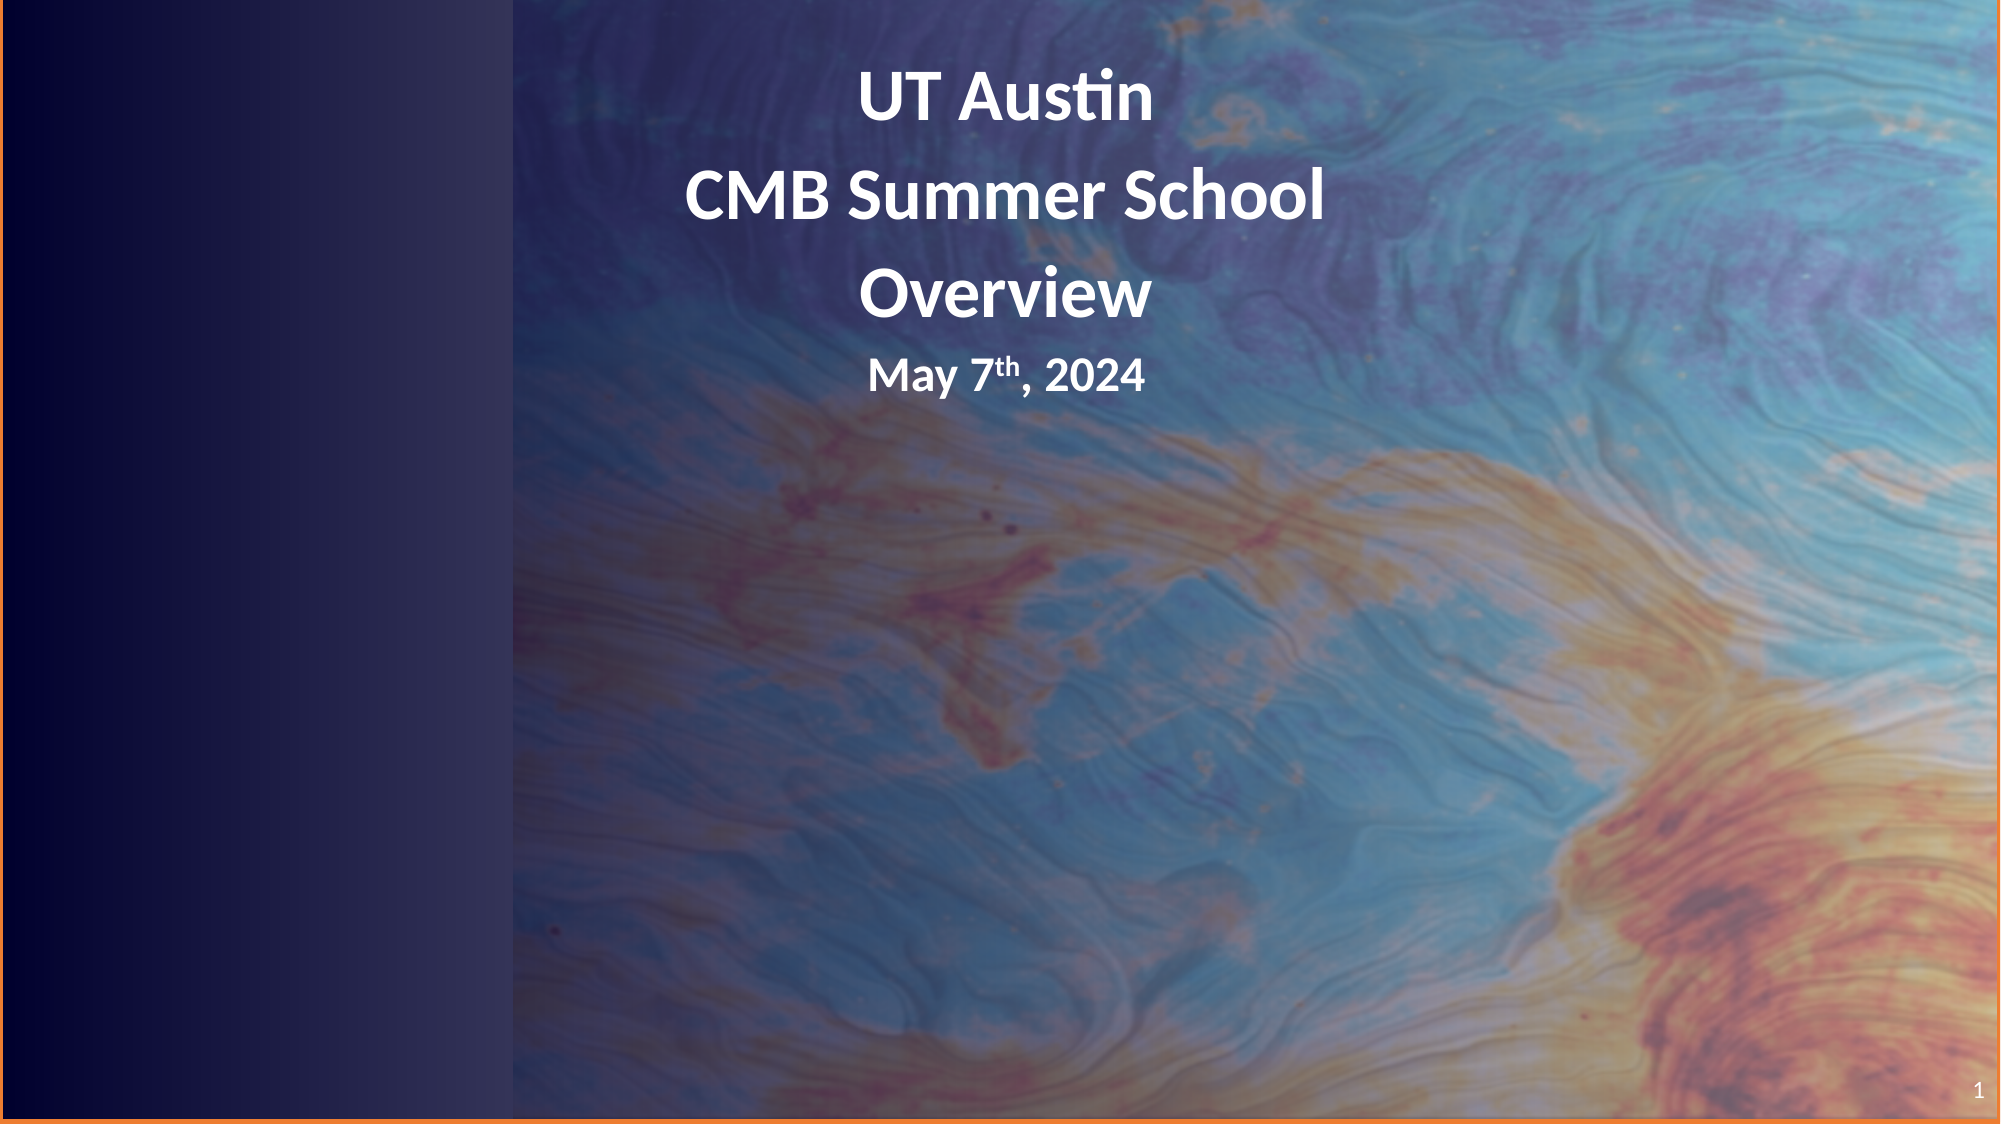

UT Austin
CMB Summer School
Overview
May 7th, 2024

1